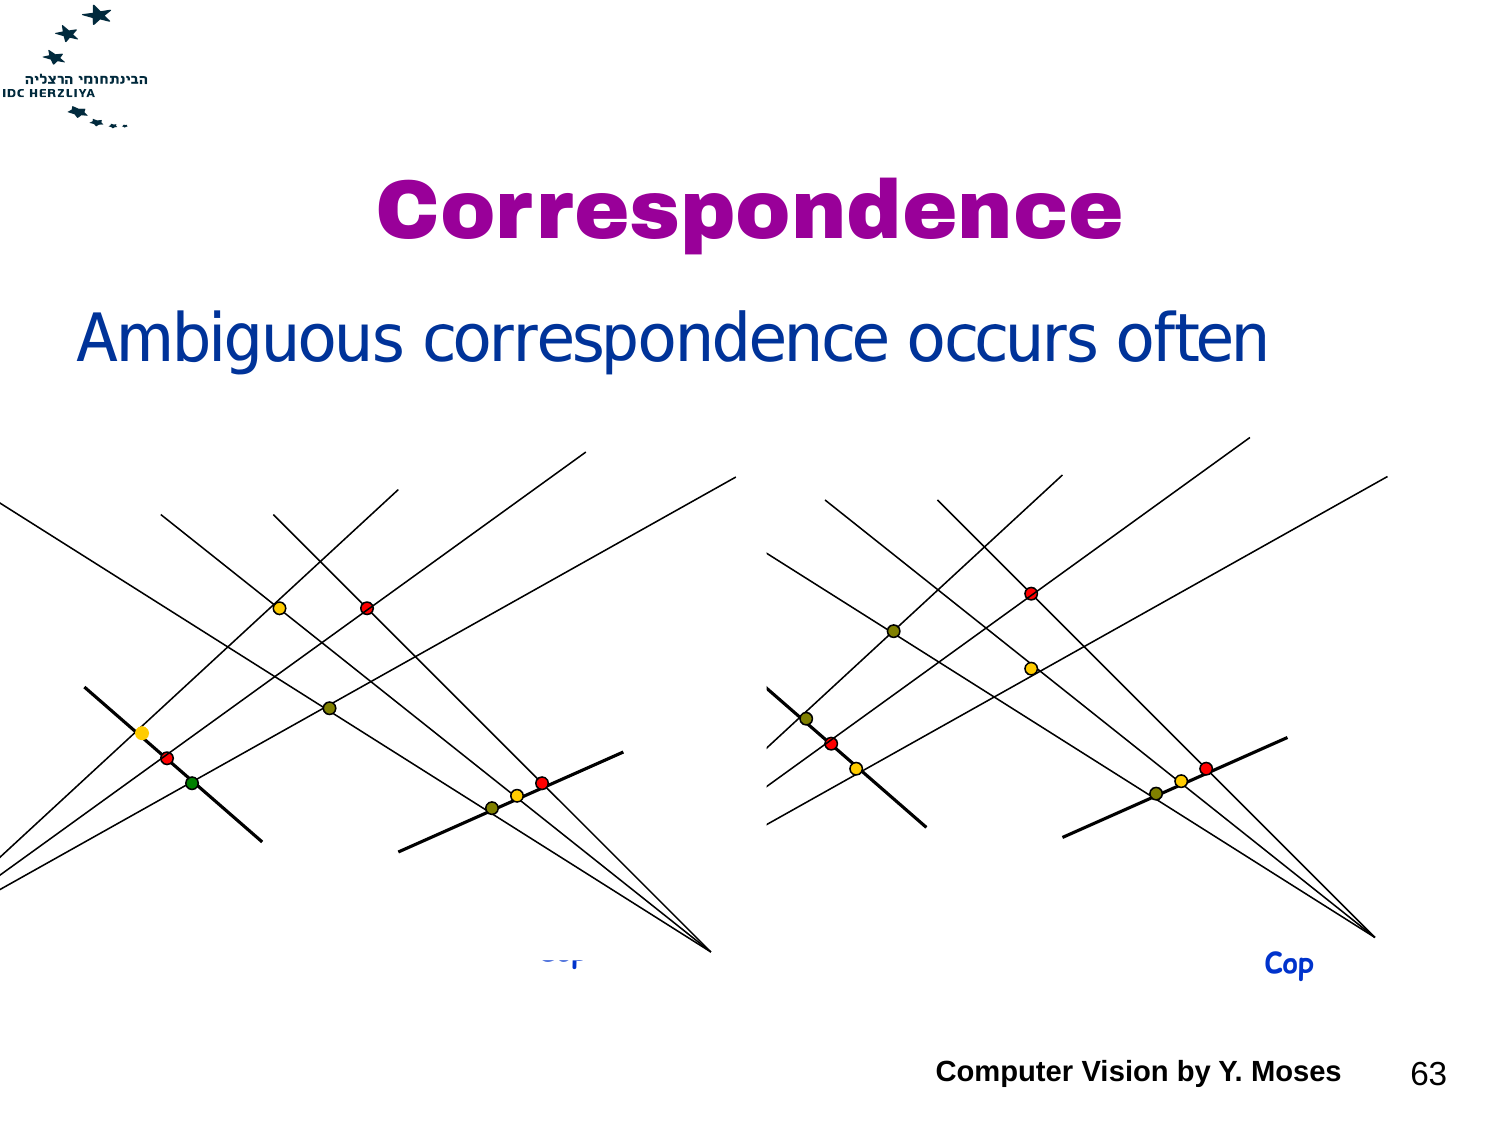

# Correspondence
Ambiguous correspondence occurs often

Cop
Cop
Computer Vision by Y. Moses
63